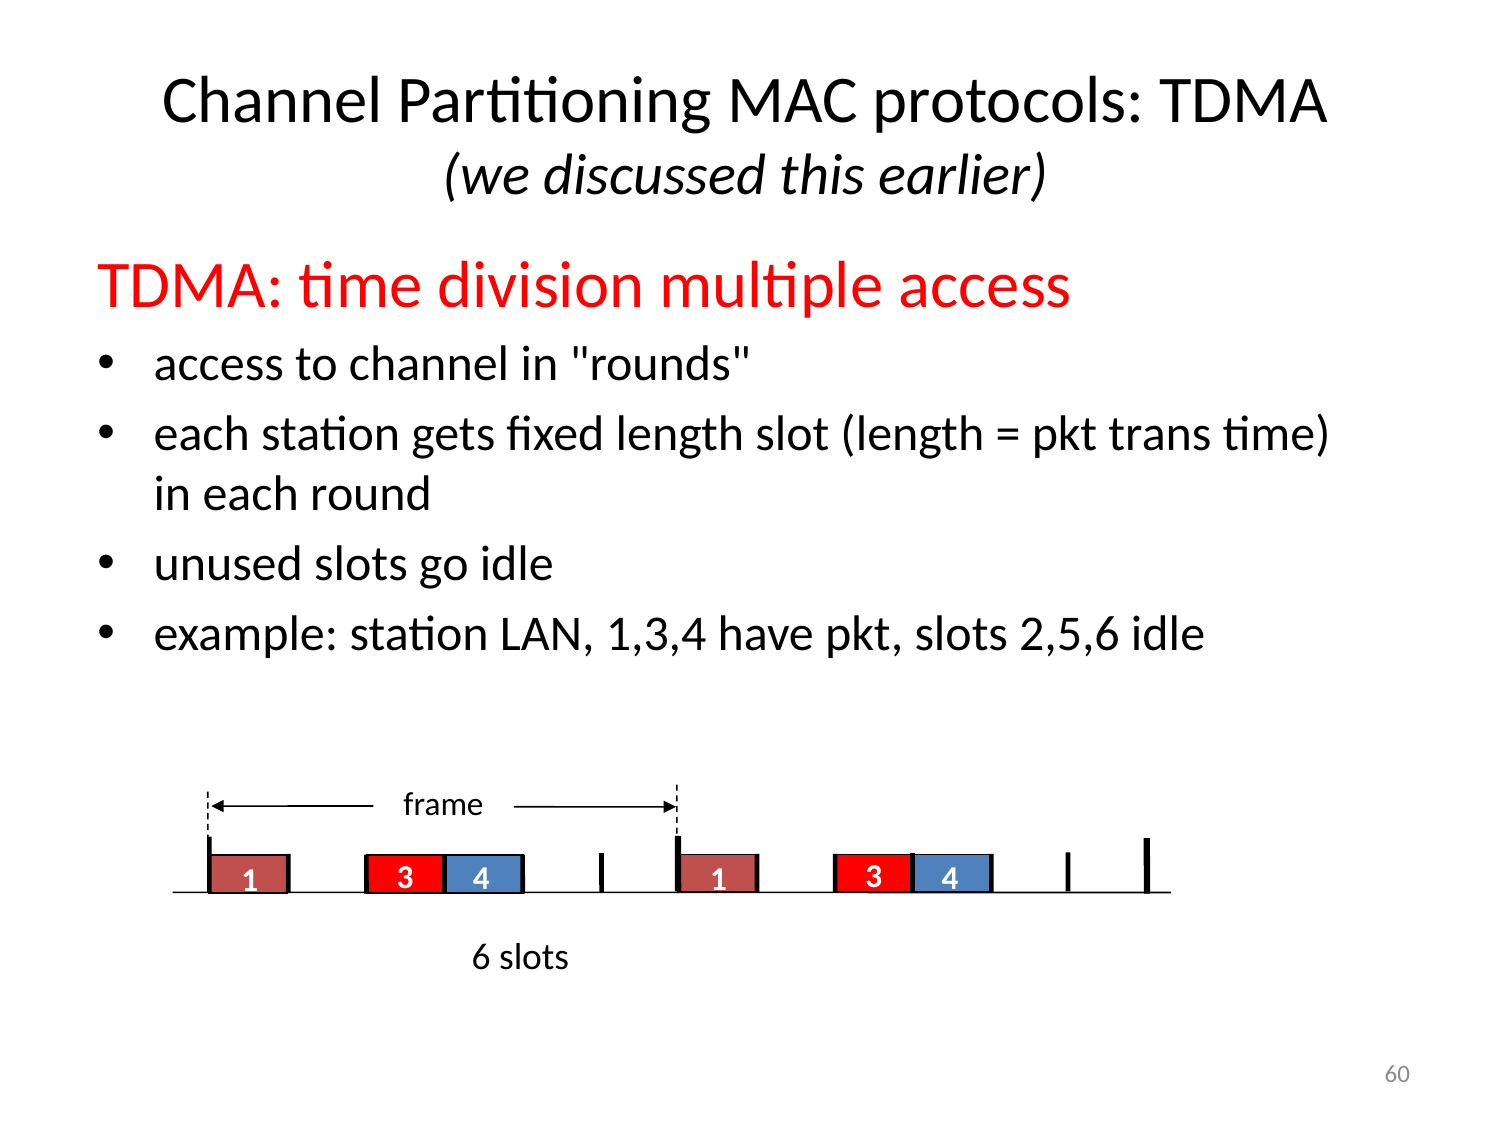

# Channel Partitioning MAC protocols: TDMA (we discussed this earlier)
TDMA: time division multiple access
access to channel in "rounds"
each station gets fixed length slot (length = pkt trans time) in each round
unused slots go idle
example: station LAN, 1,3,4 have pkt, slots 2,5,6 idle
frame

3
3
4
4
1
1

6 slots
60